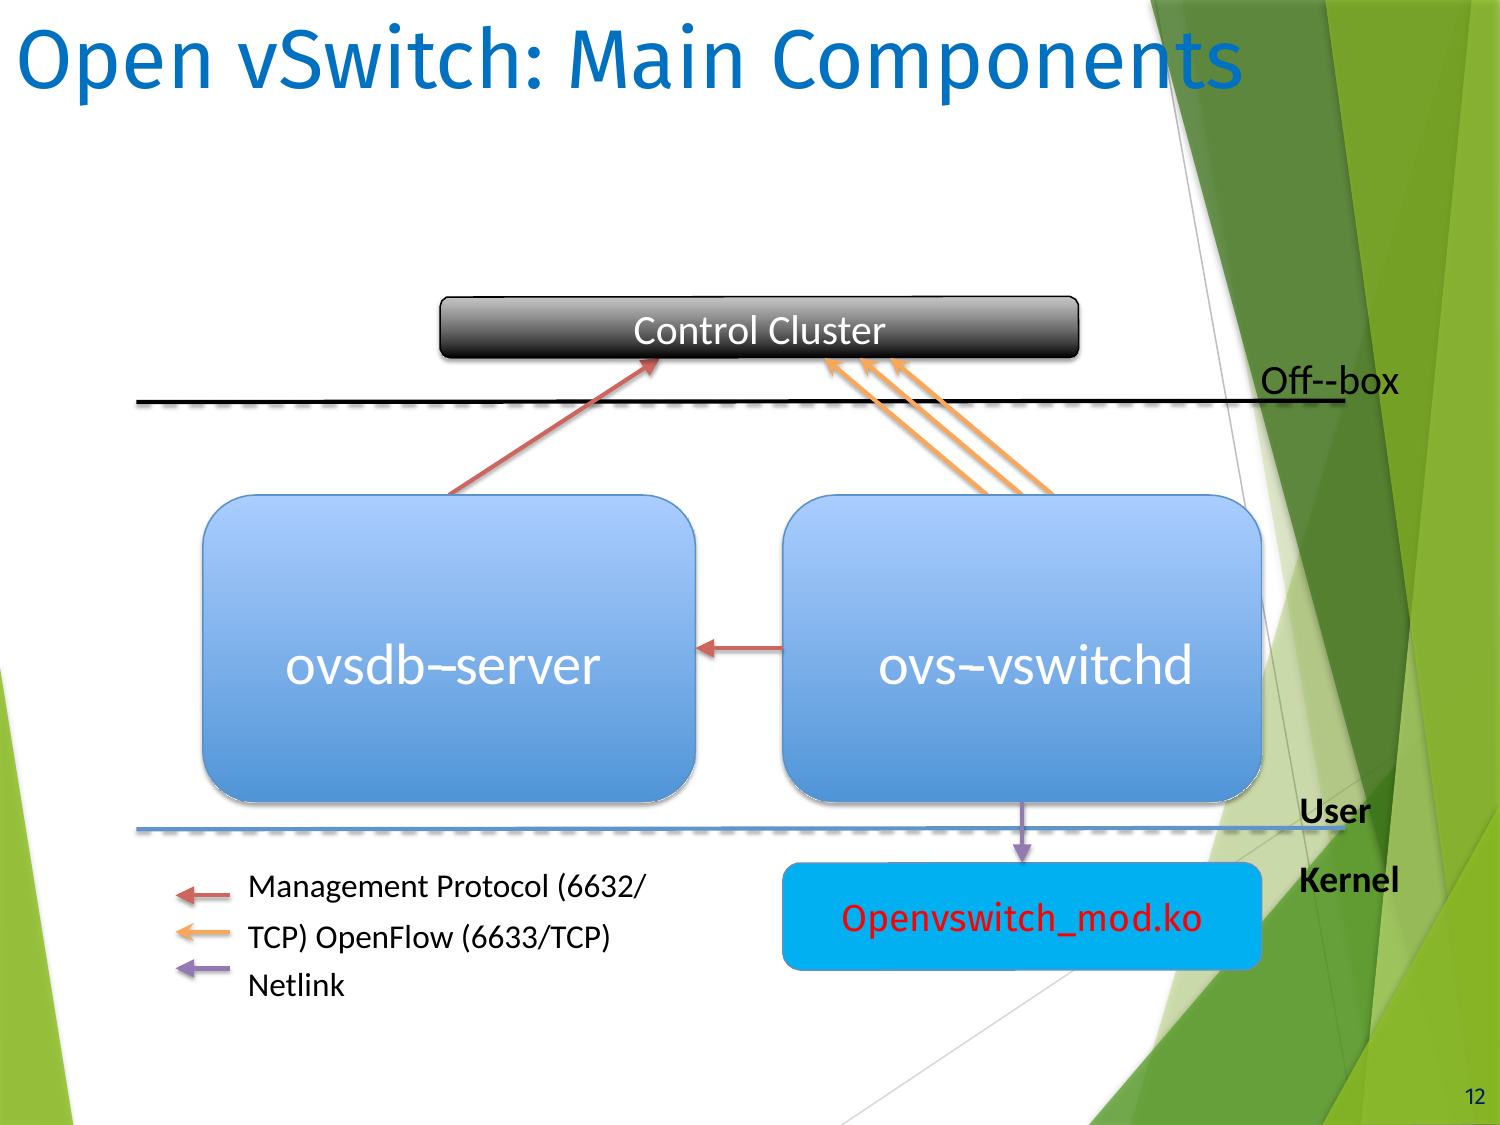

Open vSwitch: Main Components

Control Cluster
Oﬀ-­‐box

ovsdb-­‐server
ovs-­‐vswitchd

User Kernel

Management Protocol (6632/TCP) OpenFlow (6633/TCP)
Netlink

Openvswitch_mod.ko

12